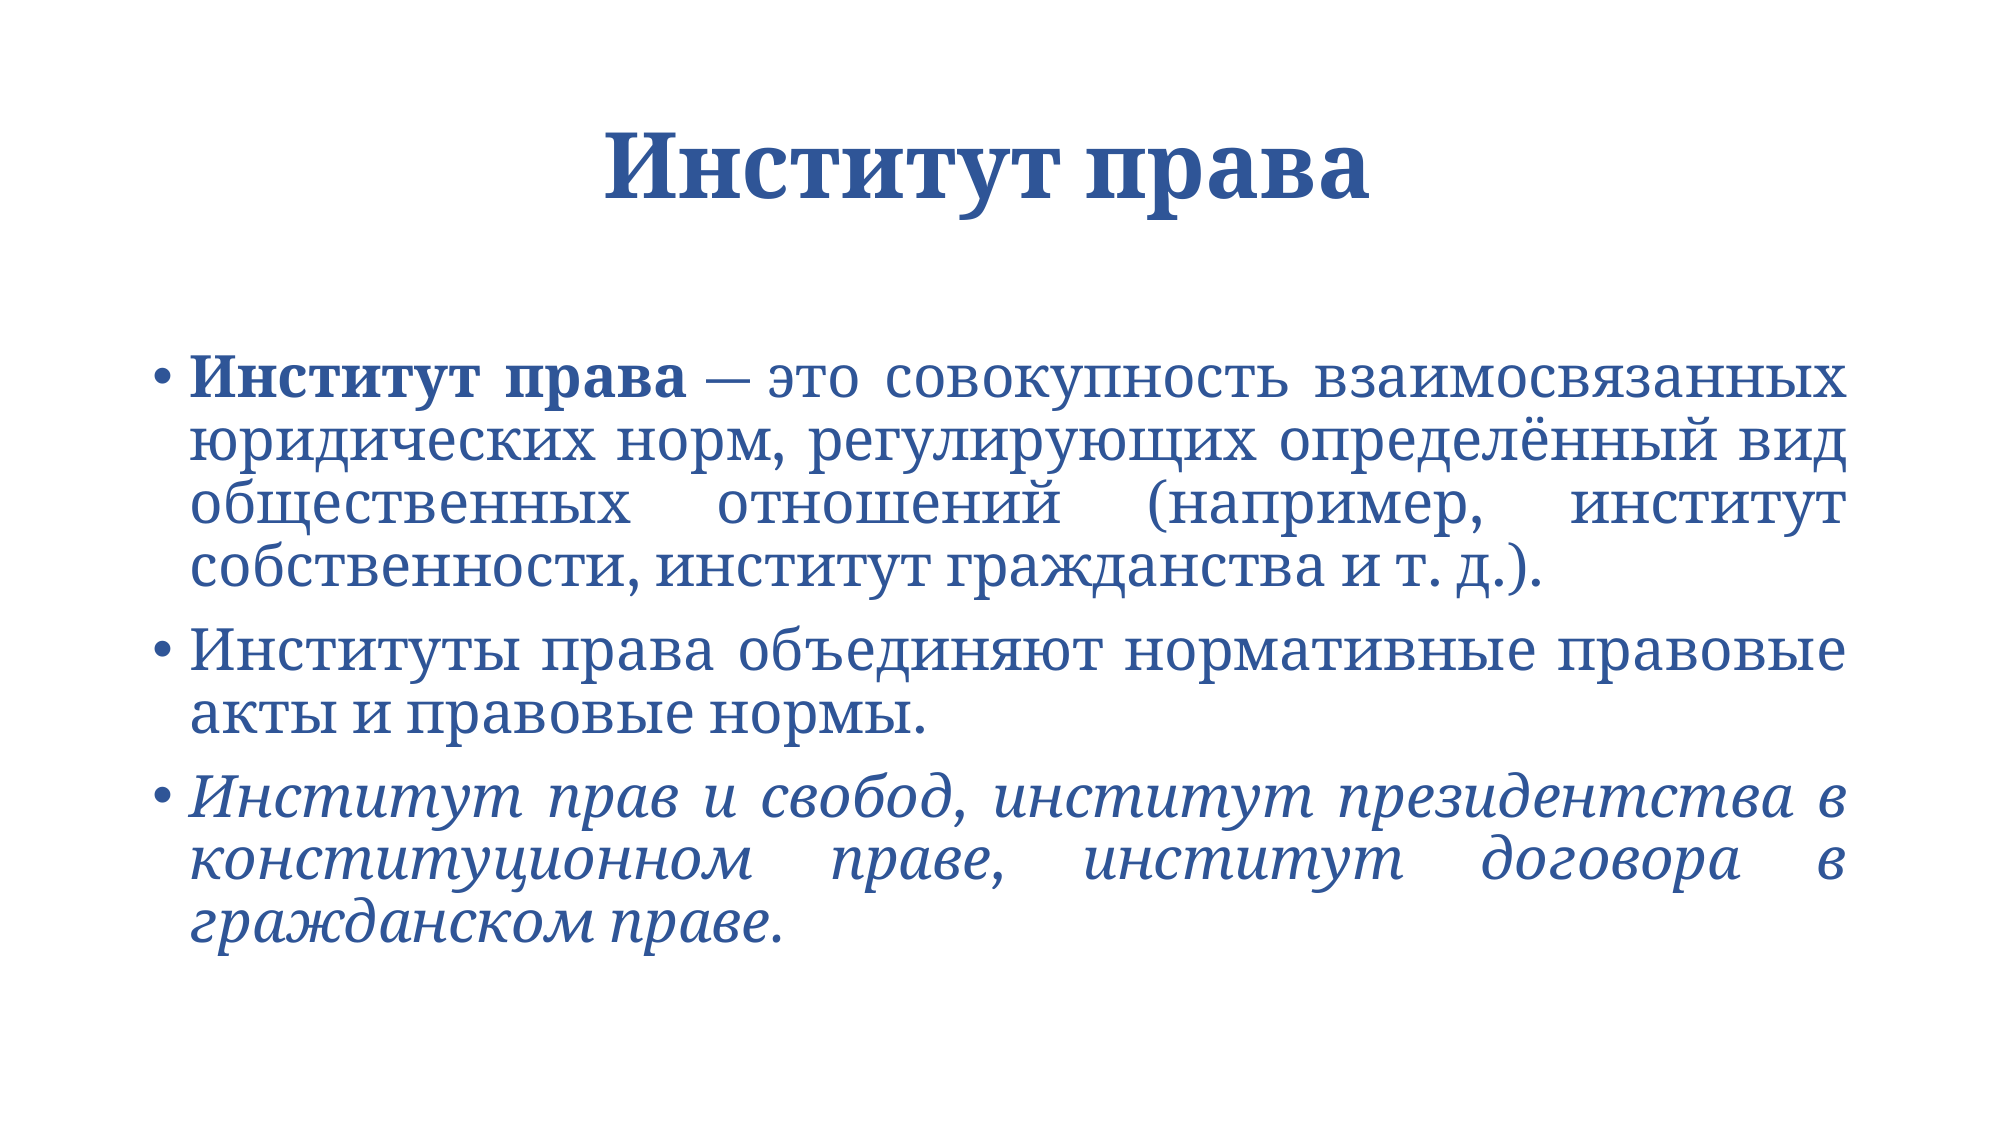

# Институт права
Институт права — это совокупность взаимосвязанных юридических норм, регулирующих определённый вид общественных отношений (например, институт собственности, институт гражданства и т. д.).
Институты права объединяют нормативные правовые акты и правовые нормы.
Институт прав и свобод, институт президентства в конституционном праве, институт договора в гражданском праве.